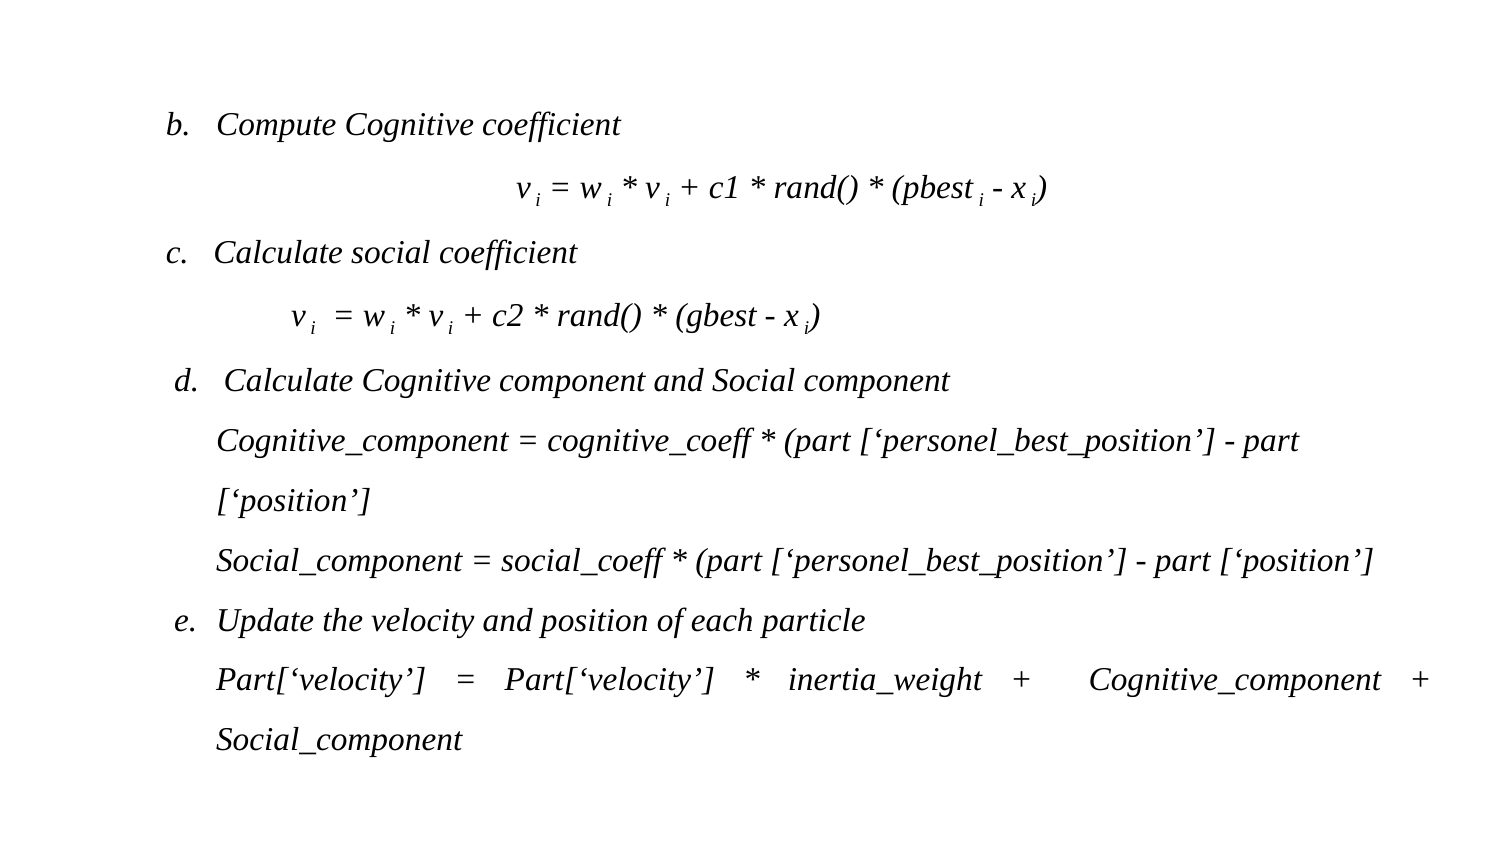

b. 	Compute Cognitive coefficient
			v i = w i * v i + c1 * rand() * (pbest i - x i)
   c.   Calculate social coefficient
v i  = w i * v i + c2 * rand() * (gbest - x i)
    d.   Calculate Cognitive component and Social component
Cognitive_component = cognitive_coeff * (part [‘personel_best_position’] - part [‘position’]
Social_component = social_coeff * (part [‘personel_best_position’] - part [‘position’]
    e.  	Update the velocity and position of each particle
Part[‘velocity’] = Part[‘velocity’] * inertia_weight +  Cognitive_component + Social_component